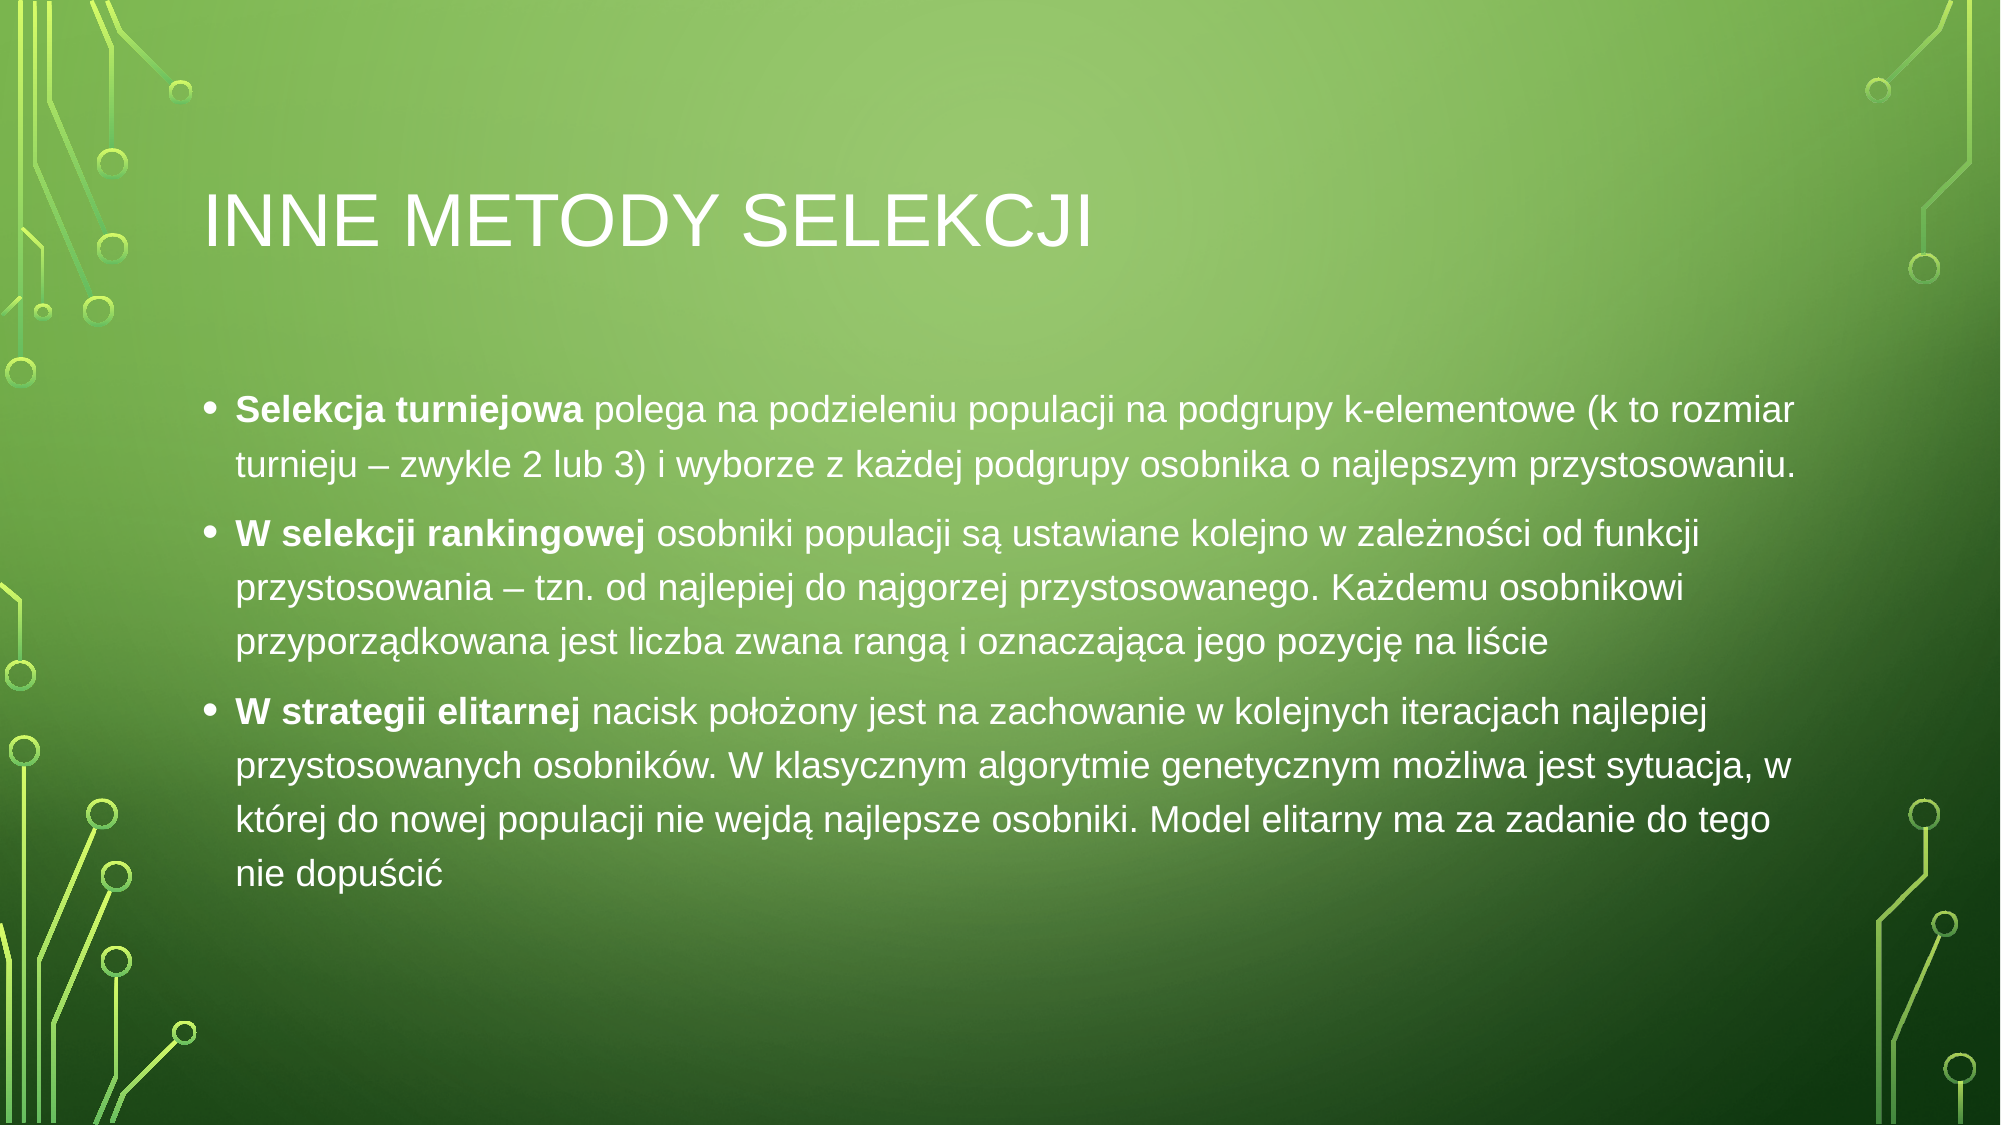

# Inne metody selekcji
Selekcja turniejowa polega na podzieleniu populacji na podgrupy k-elementowe (k to rozmiar turnieju – zwykle 2 lub 3) i wyborze z każdej podgrupy osobnika o najlepszym przystosowaniu.
W selekcji rankingowej osobniki populacji są ustawiane kolejno w zależności od funkcji przystosowania – tzn. od najlepiej do najgorzej przystosowanego. Każdemu osobnikowi przyporządkowana jest liczba zwana rangą i oznaczająca jego pozycję na liście
W strategii elitarnej nacisk położony jest na zachowanie w kolejnych iteracjach najlepiej przystosowanych osobników. W klasycznym algorytmie genetycznym możliwa jest sytuacja, w której do nowej populacji nie wejdą najlepsze osobniki. Model elitarny ma za zadanie do tego nie dopuścić